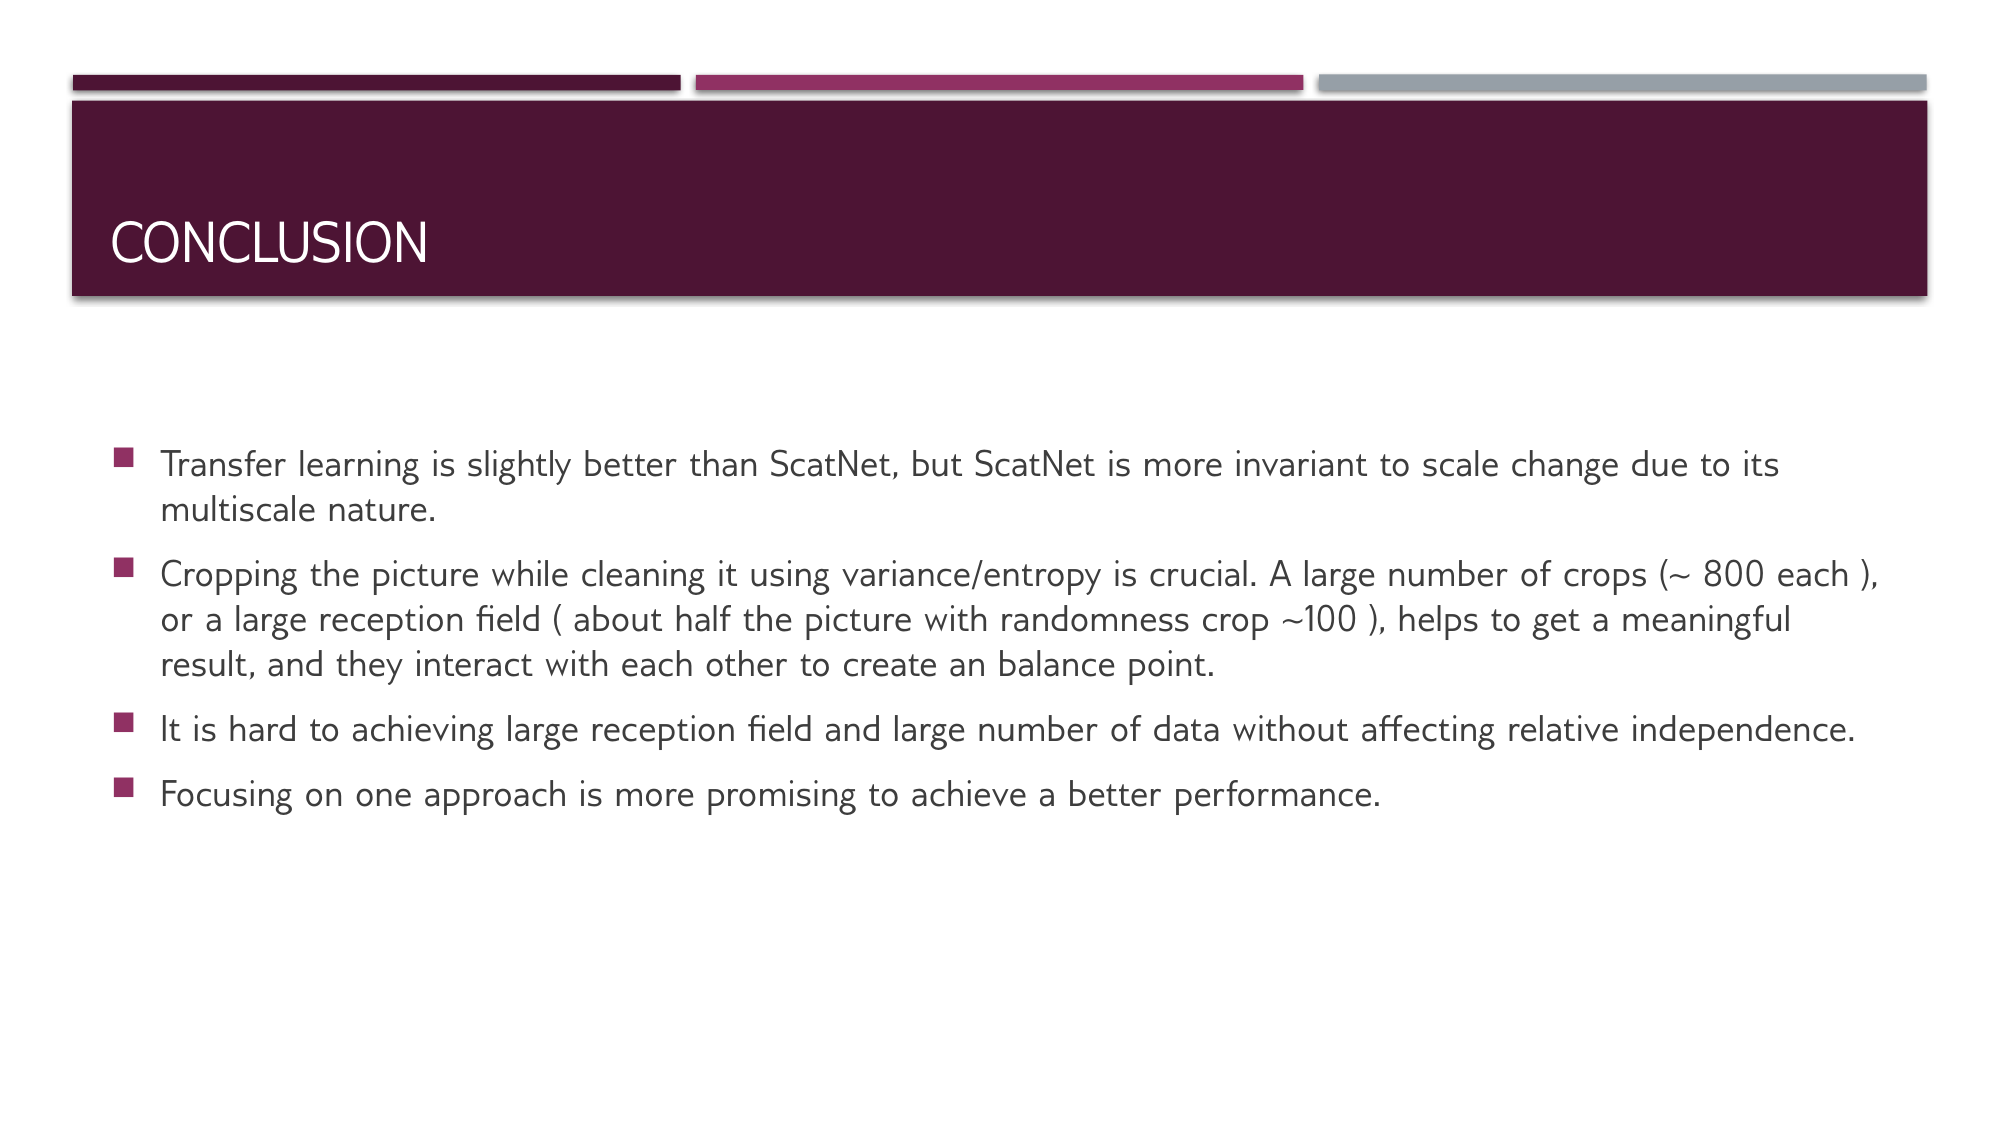

# Conclusion
Transfer learning is slightly better than ScatNet, but ScatNet is more invariant to scale change due to its multiscale nature.
Cropping the picture while cleaning it using variance/entropy is crucial. A large number of crops (~ 800 each ), or a large reception field ( about half the picture with randomness crop ~100 ), helps to get a meaningful result, and they interact with each other to create an balance point.
It is hard to achieving large reception field and large number of data without affecting relative independence.
Focusing on one approach is more promising to achieve a better performance.